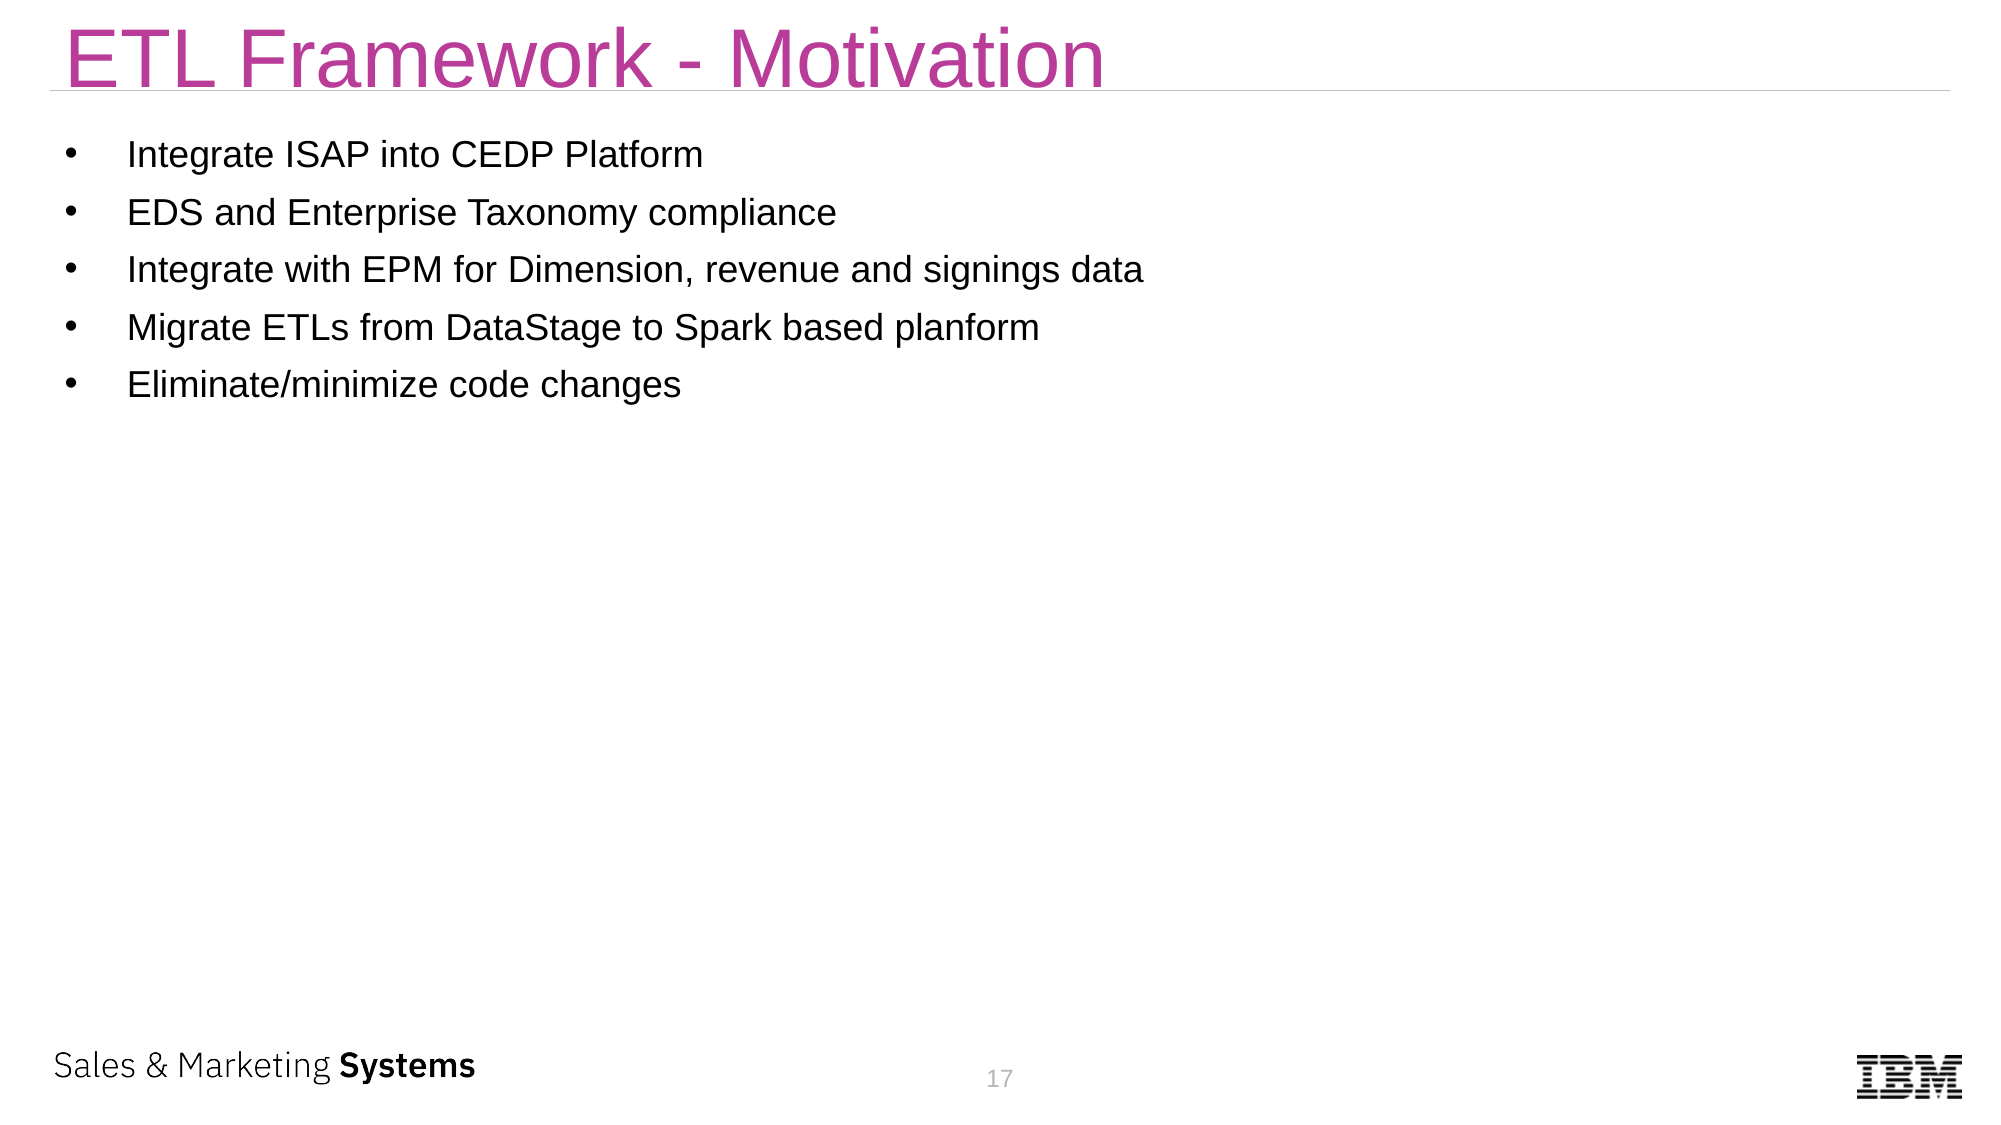

ETL Framework - Motivation
Integrate ISAP into CEDP Platform
EDS and Enterprise Taxonomy compliance
Integrate with EPM for Dimension, revenue and signings data
Migrate ETLs from DataStage to Spark based planform
Eliminate/minimize code changes
17